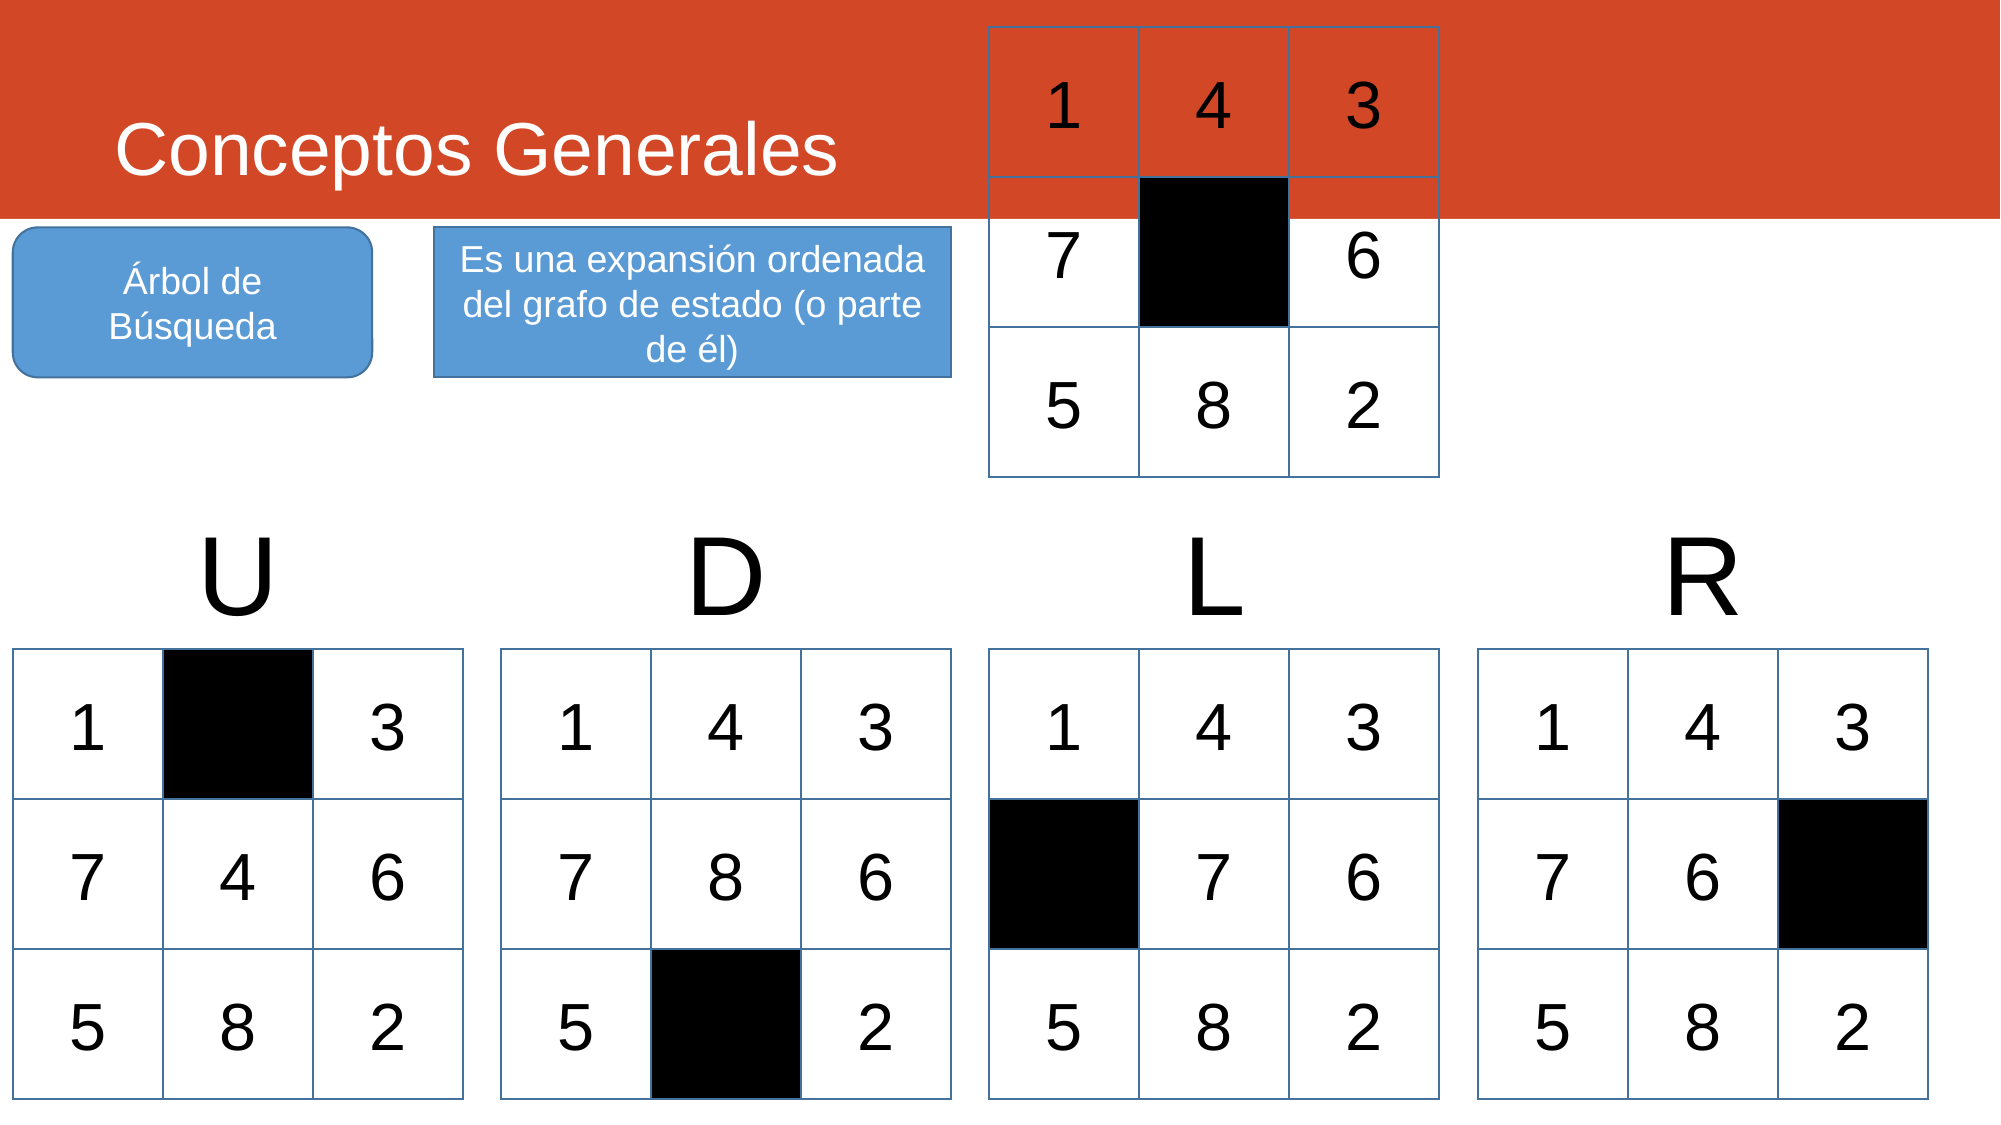

# Conceptos Generales
1
4
3
7

6
Es una expansión ordenada del grafo de estado (o parte de él)
Árbol de Búsqueda
5
8
2
U
D
L
R
1
4
3
1
4
3
1
4
3
1
4
3
7
4
6
7
8
6
7
7
6
7
6
6
5
8
2
5
8
2
5
8
2
5
8
2